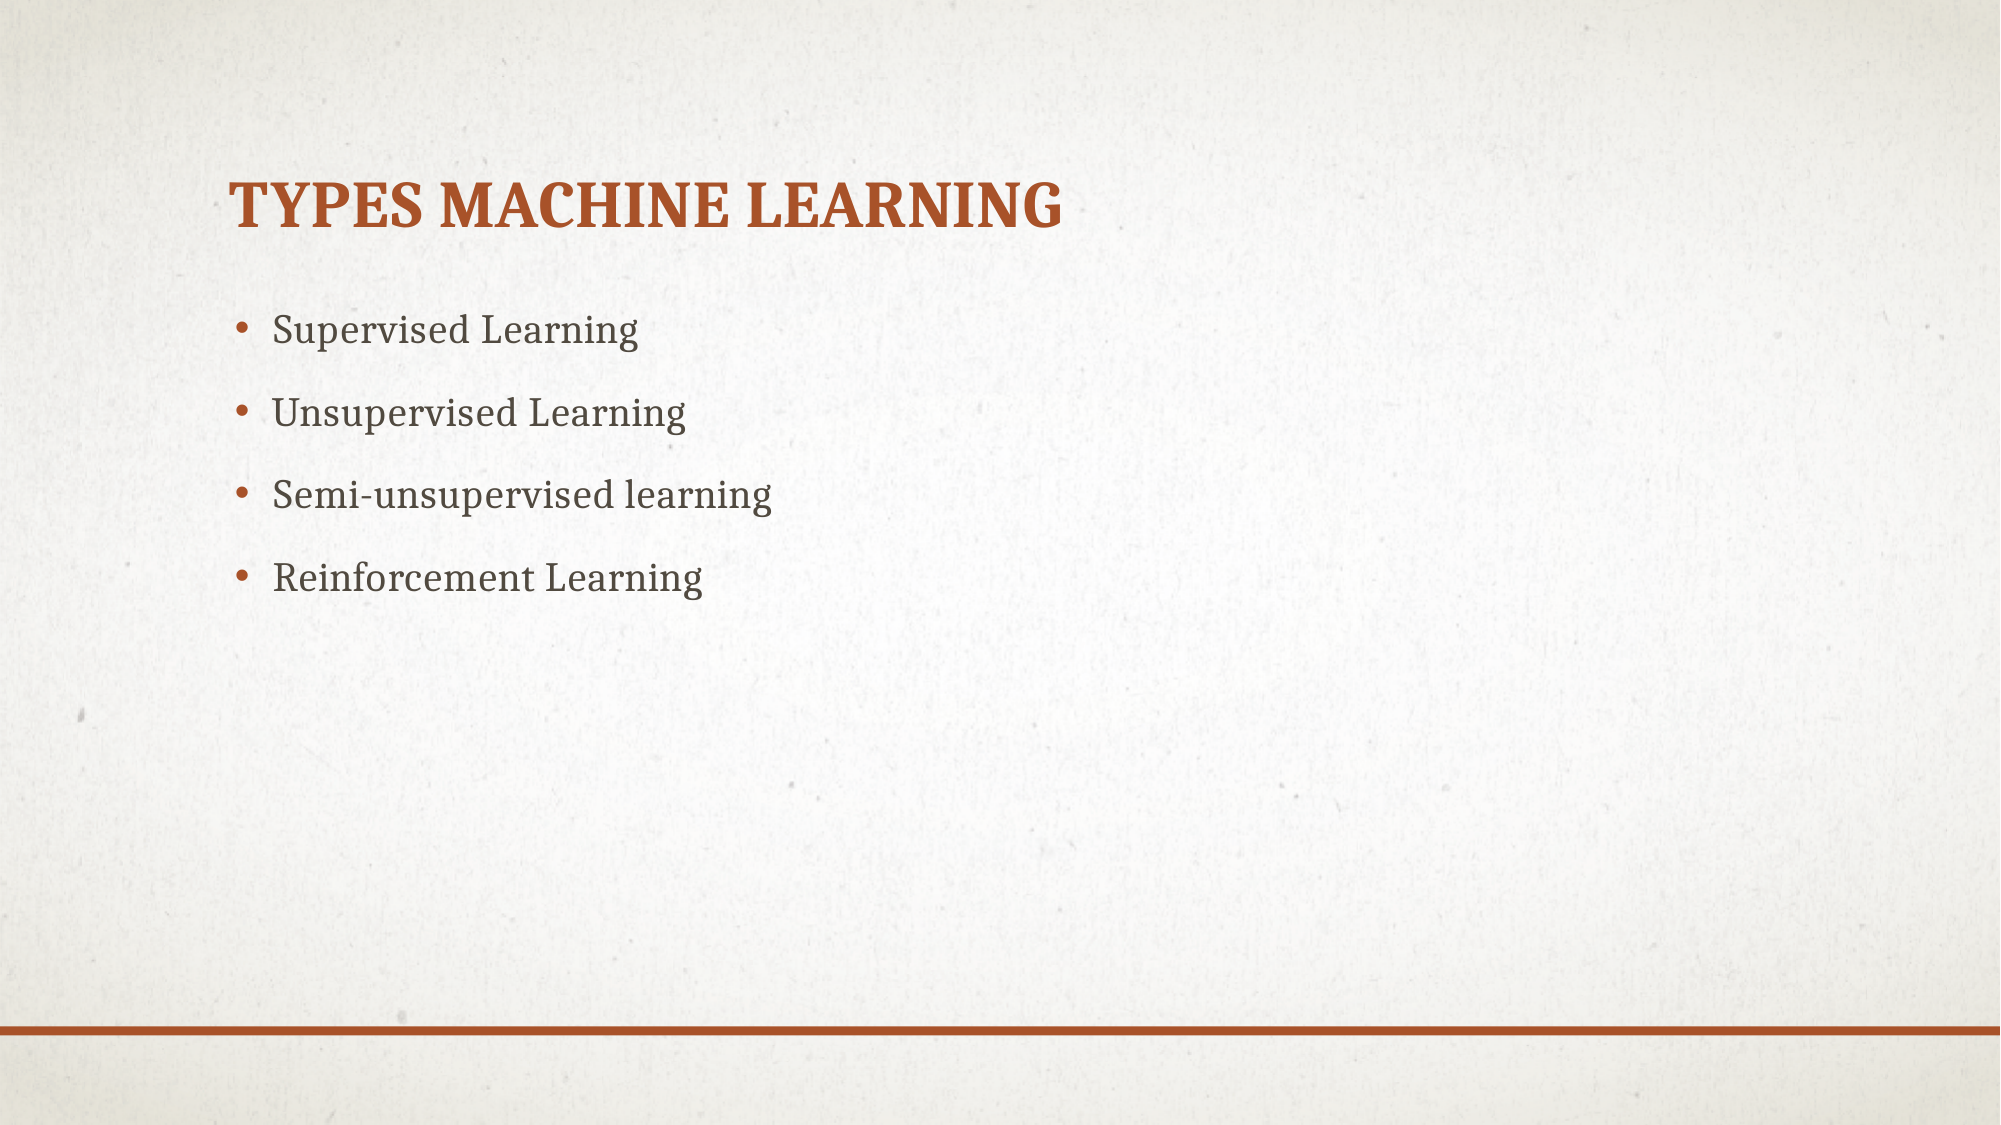

# Types Machine Learning
Supervised Learning
Unsupervised Learning
Semi-unsupervised learning
Reinforcement Learning